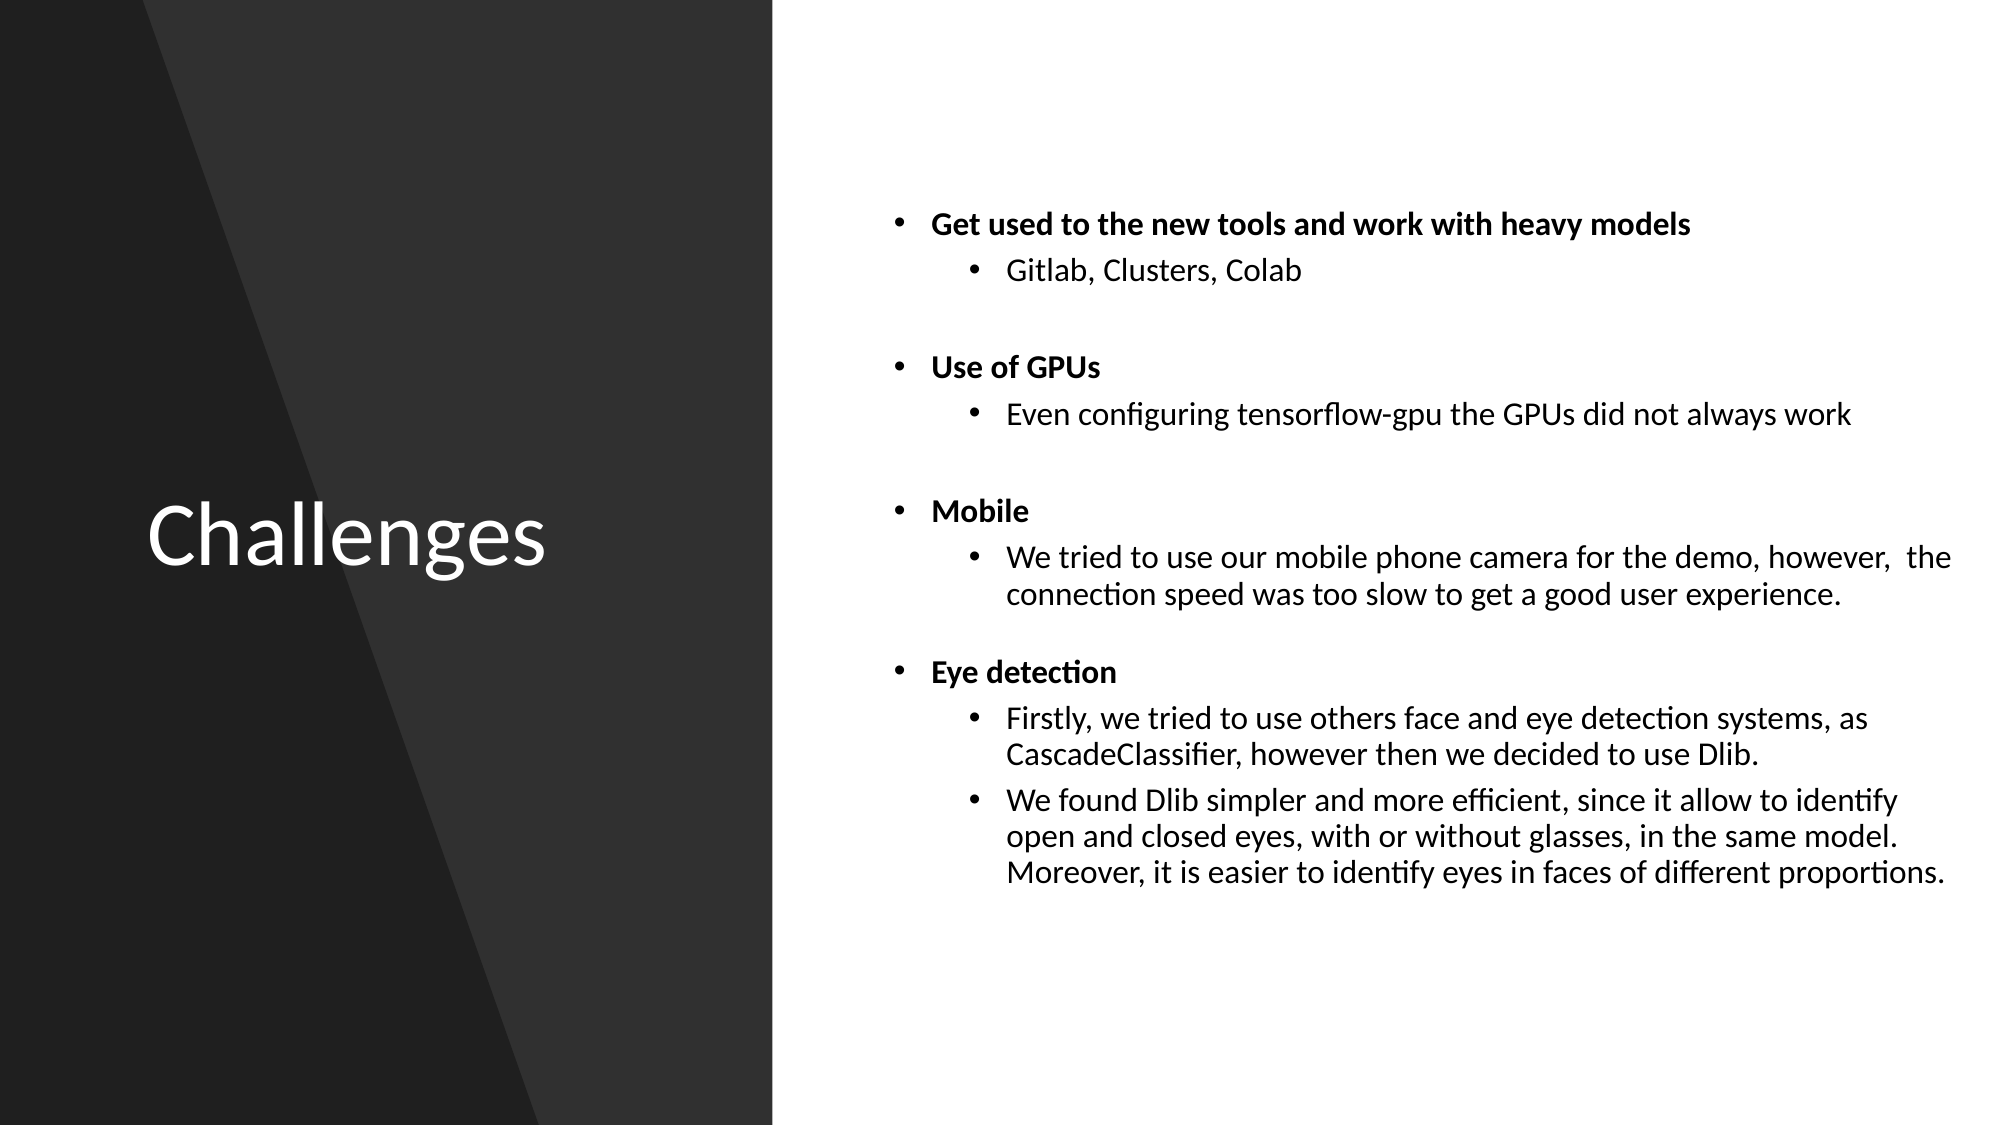

# Challenges

Get used to the new tools and work with heavy models
Gitlab, Clusters, Colab

Use of GPUs
Even configuring tensorflow-gpu the GPUs did not always work

Mobile
We tried to use our mobile phone camera for the demo, however,  the connection speed was too slow to get a good user experience.

Eye detection
Firstly, we tried to use others face and eye detection systems, as CascadeClassifier, however then we decided to use Dlib.
We found Dlib simpler and more efficient, since it allow to identify open and closed eyes, with or without glasses, in the same model. Moreover, it is easier to identify eyes in faces of different proportions.